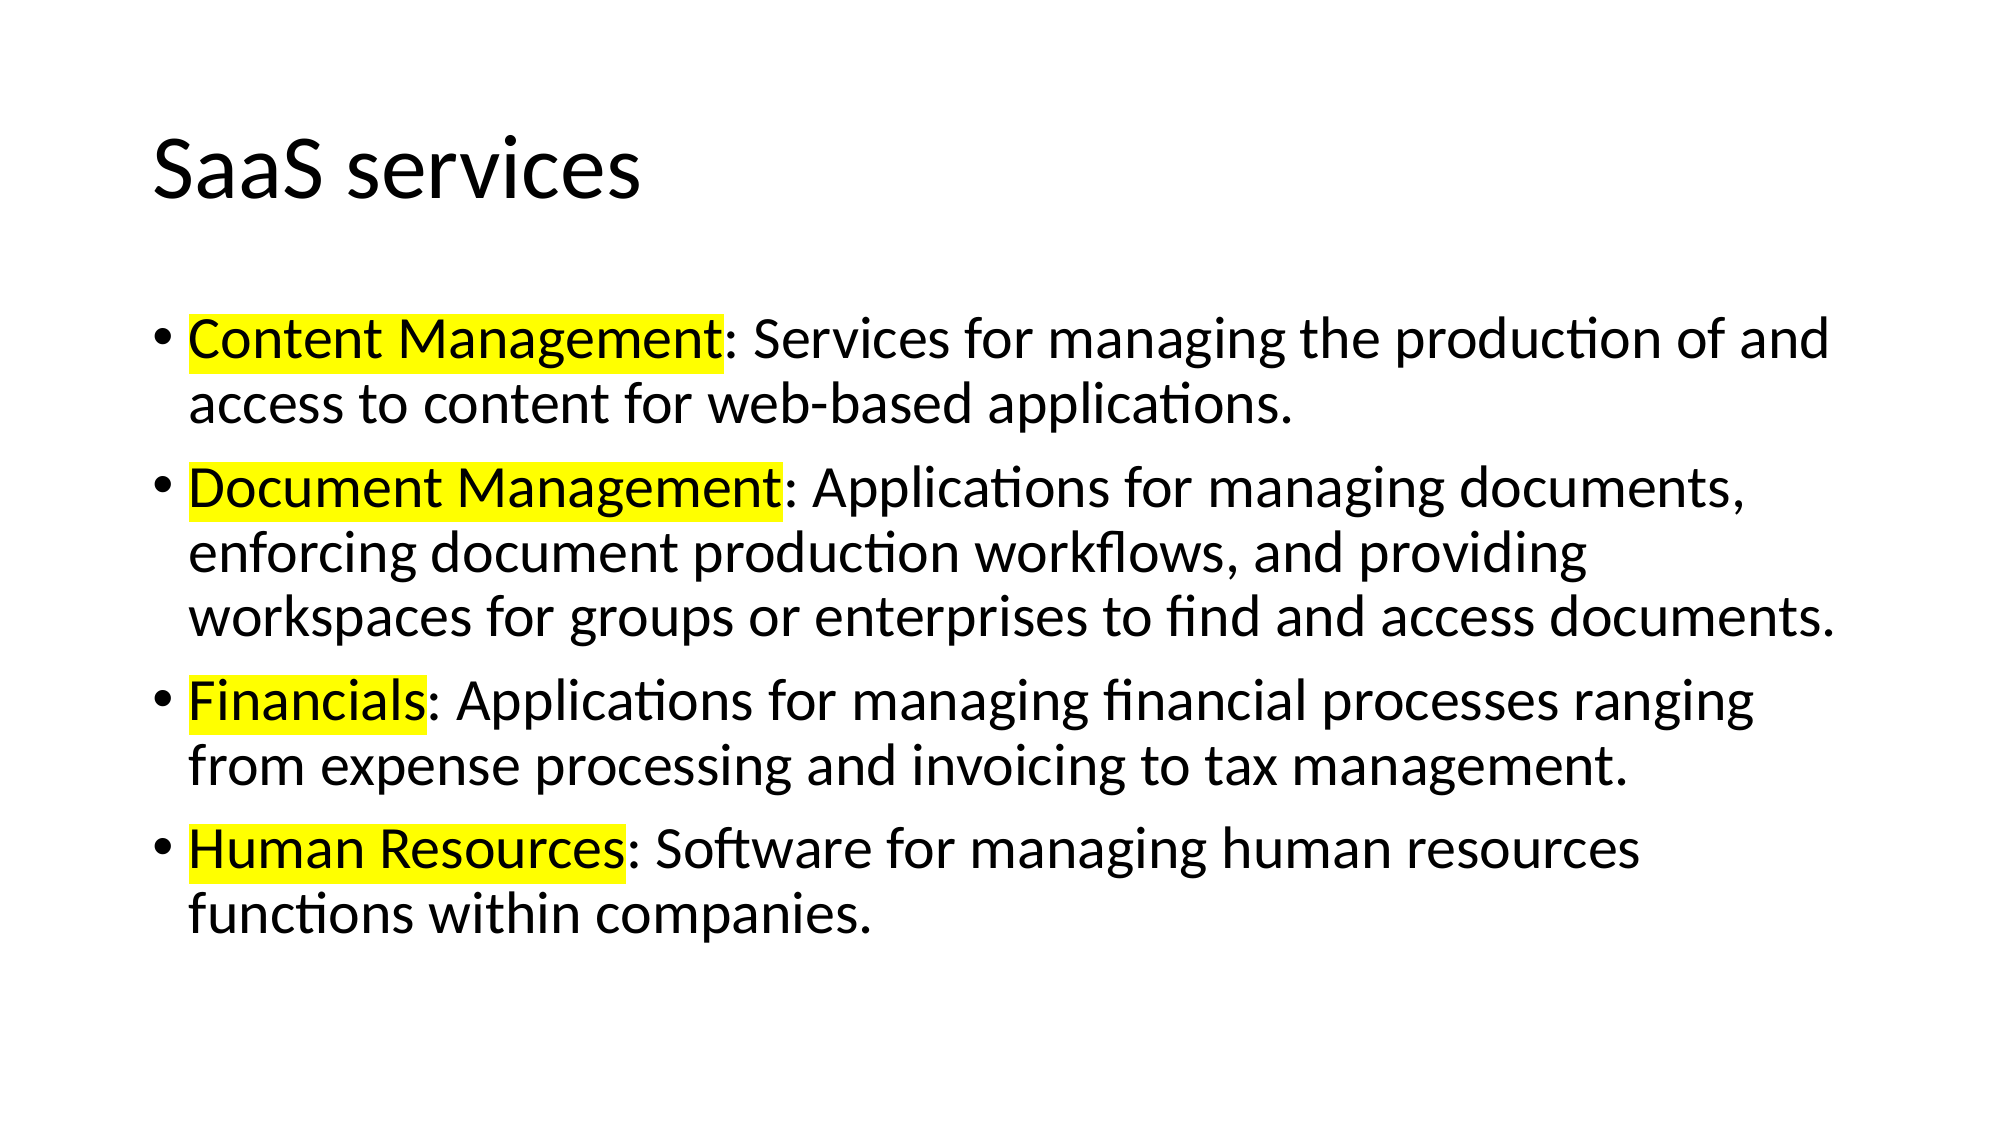

# SaaS services
Content Management: Services for managing the production of and access to content for web-based applications.
Document Management: Applications for managing documents, enforcing document production workflows, and providing workspaces for groups or enterprises to find and access documents.
Financials: Applications for managing financial processes ranging from expense processing and invoicing to tax management.
Human Resources: Software for managing human resources functions within companies.